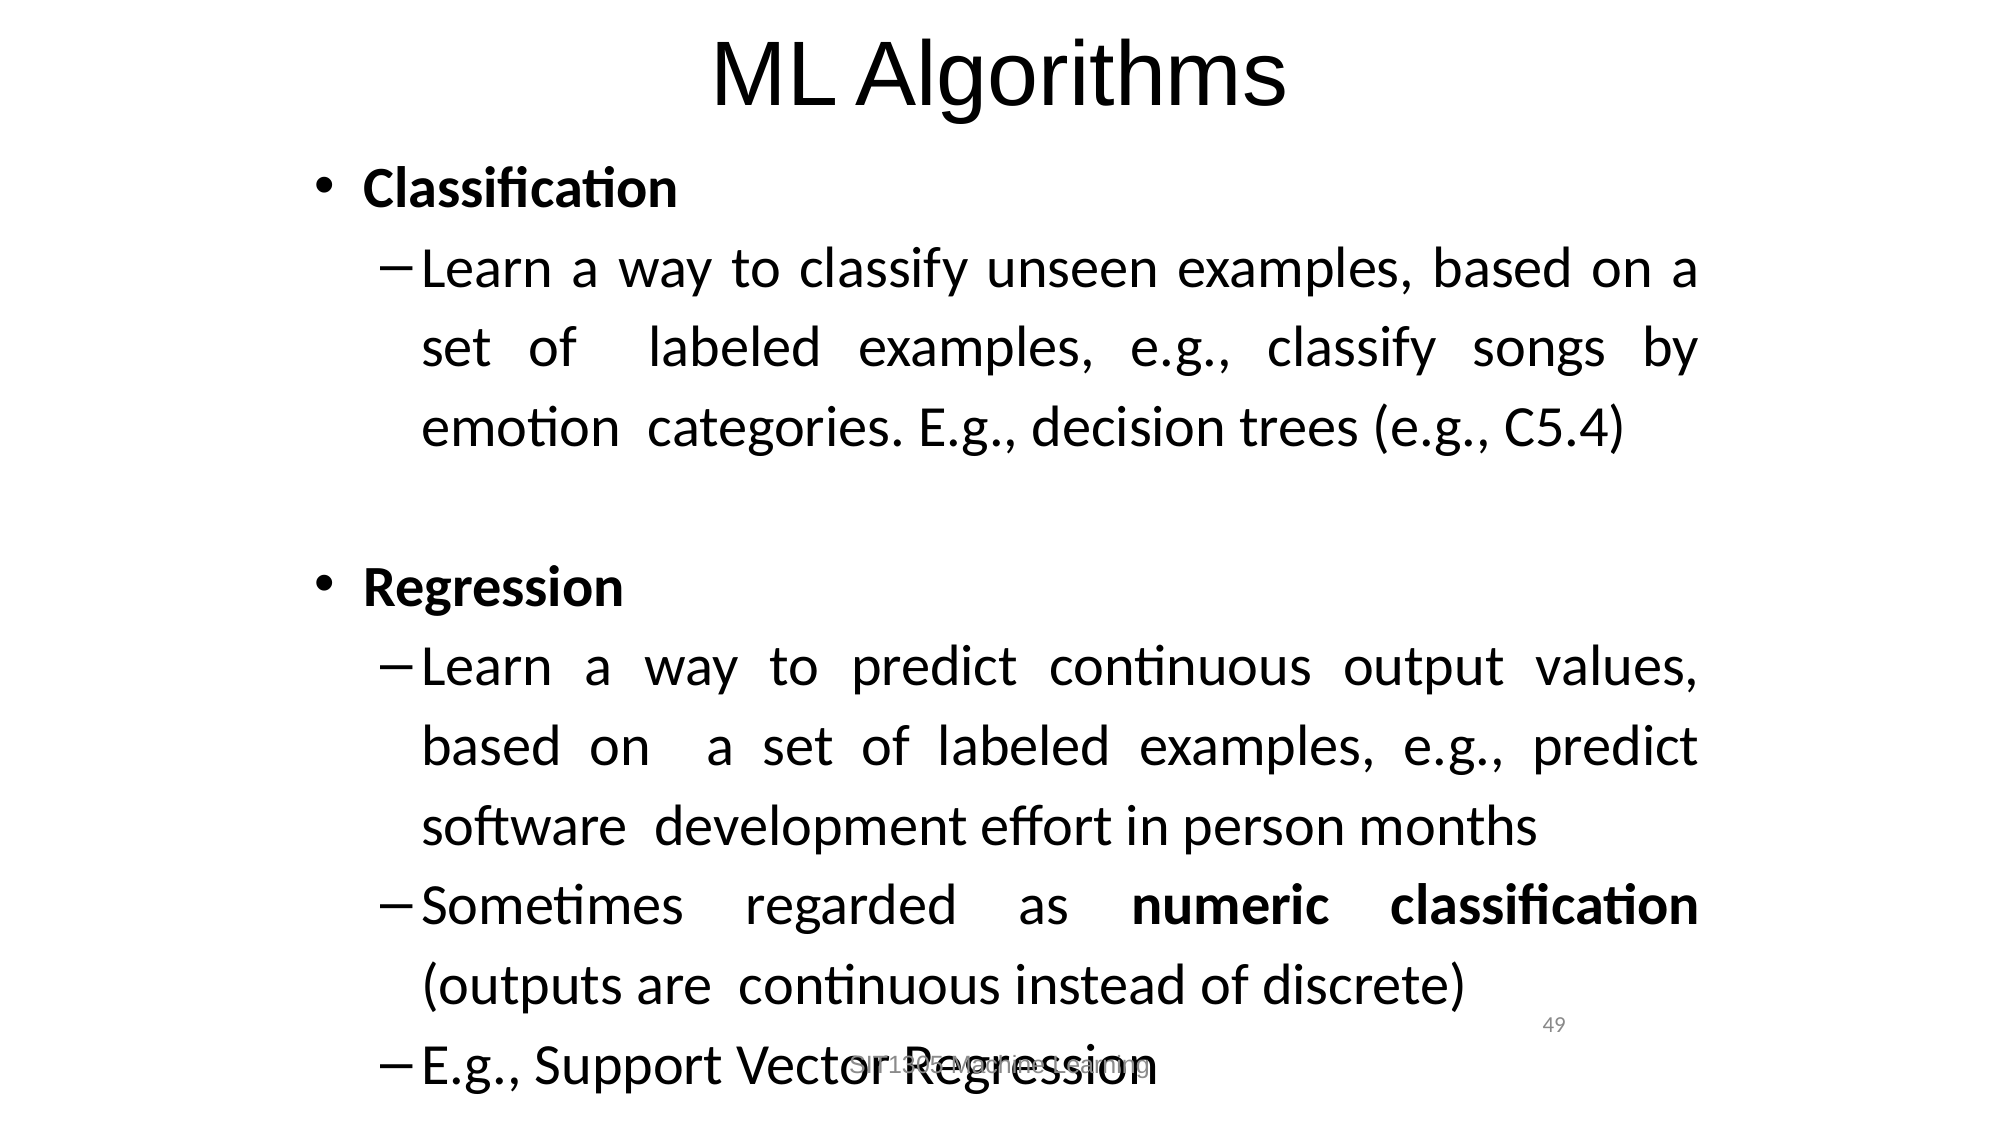

# ML Algorithms
Classification
Learn a way to classify unseen examples, based on a set of  labeled examples, e.g., classify songs by emotion  categories. E.g., decision trees (e.g., C5.4)

Regression
Learn a way to predict continuous output values, based on  a set of labeled examples, e.g., predict software  development effort in person months
Sometimes regarded as numeric classification (outputs are  continuous instead of discrete)
E.g., Support Vector Regression
49

SIT1305 Machine Learning
49